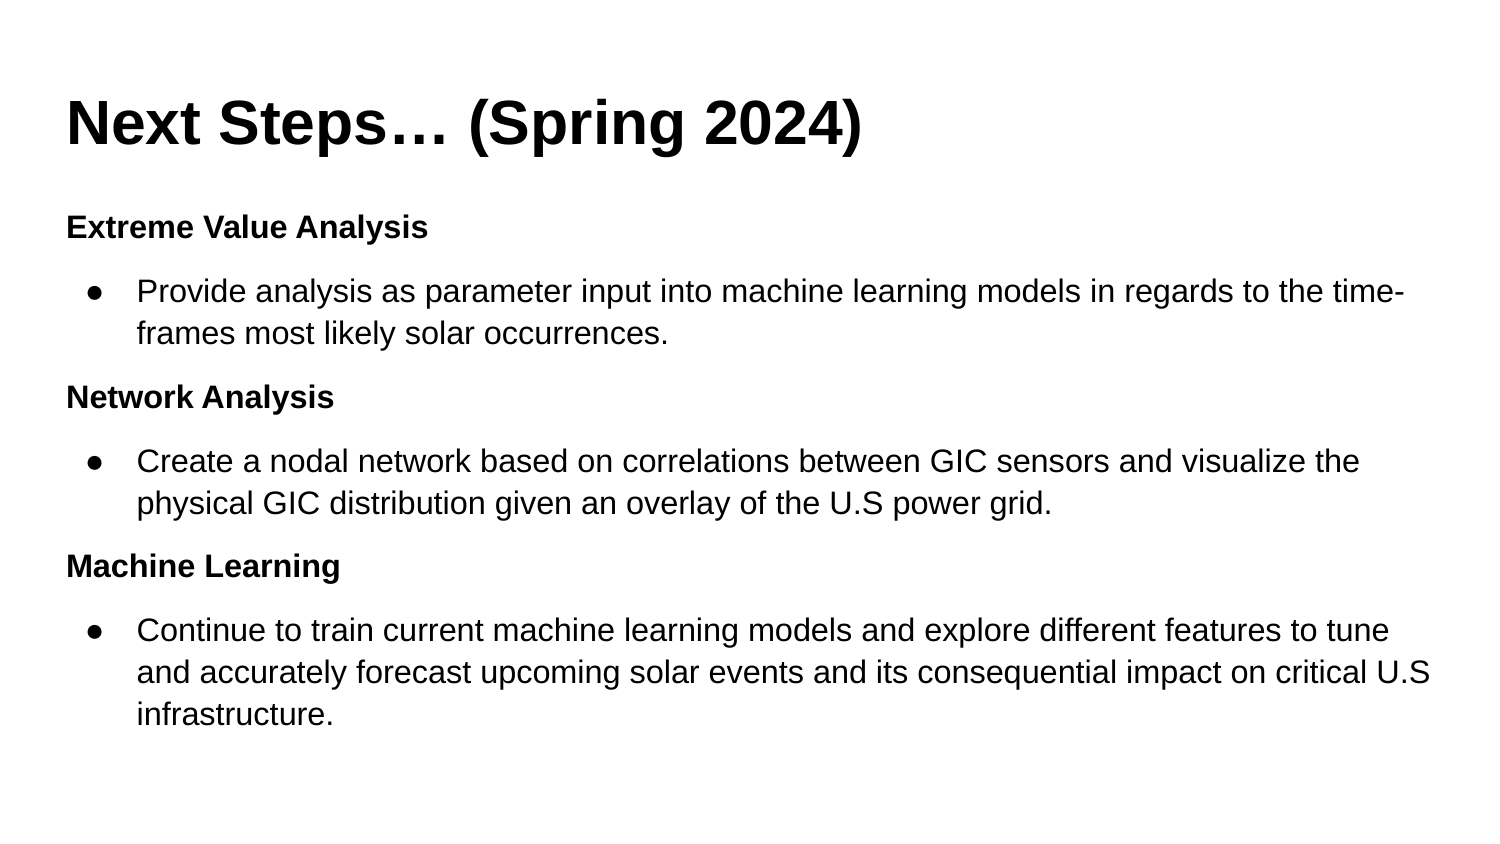

# Next Steps… (Spring 2024)
Extreme Value Analysis
Provide analysis as parameter input into machine learning models in regards to the time-frames most likely solar occurrences.
Network Analysis
Create a nodal network based on correlations between GIC sensors and visualize the physical GIC distribution given an overlay of the U.S power grid.
Machine Learning
Continue to train current machine learning models and explore different features to tune and accurately forecast upcoming solar events and its consequential impact on critical U.S infrastructure.